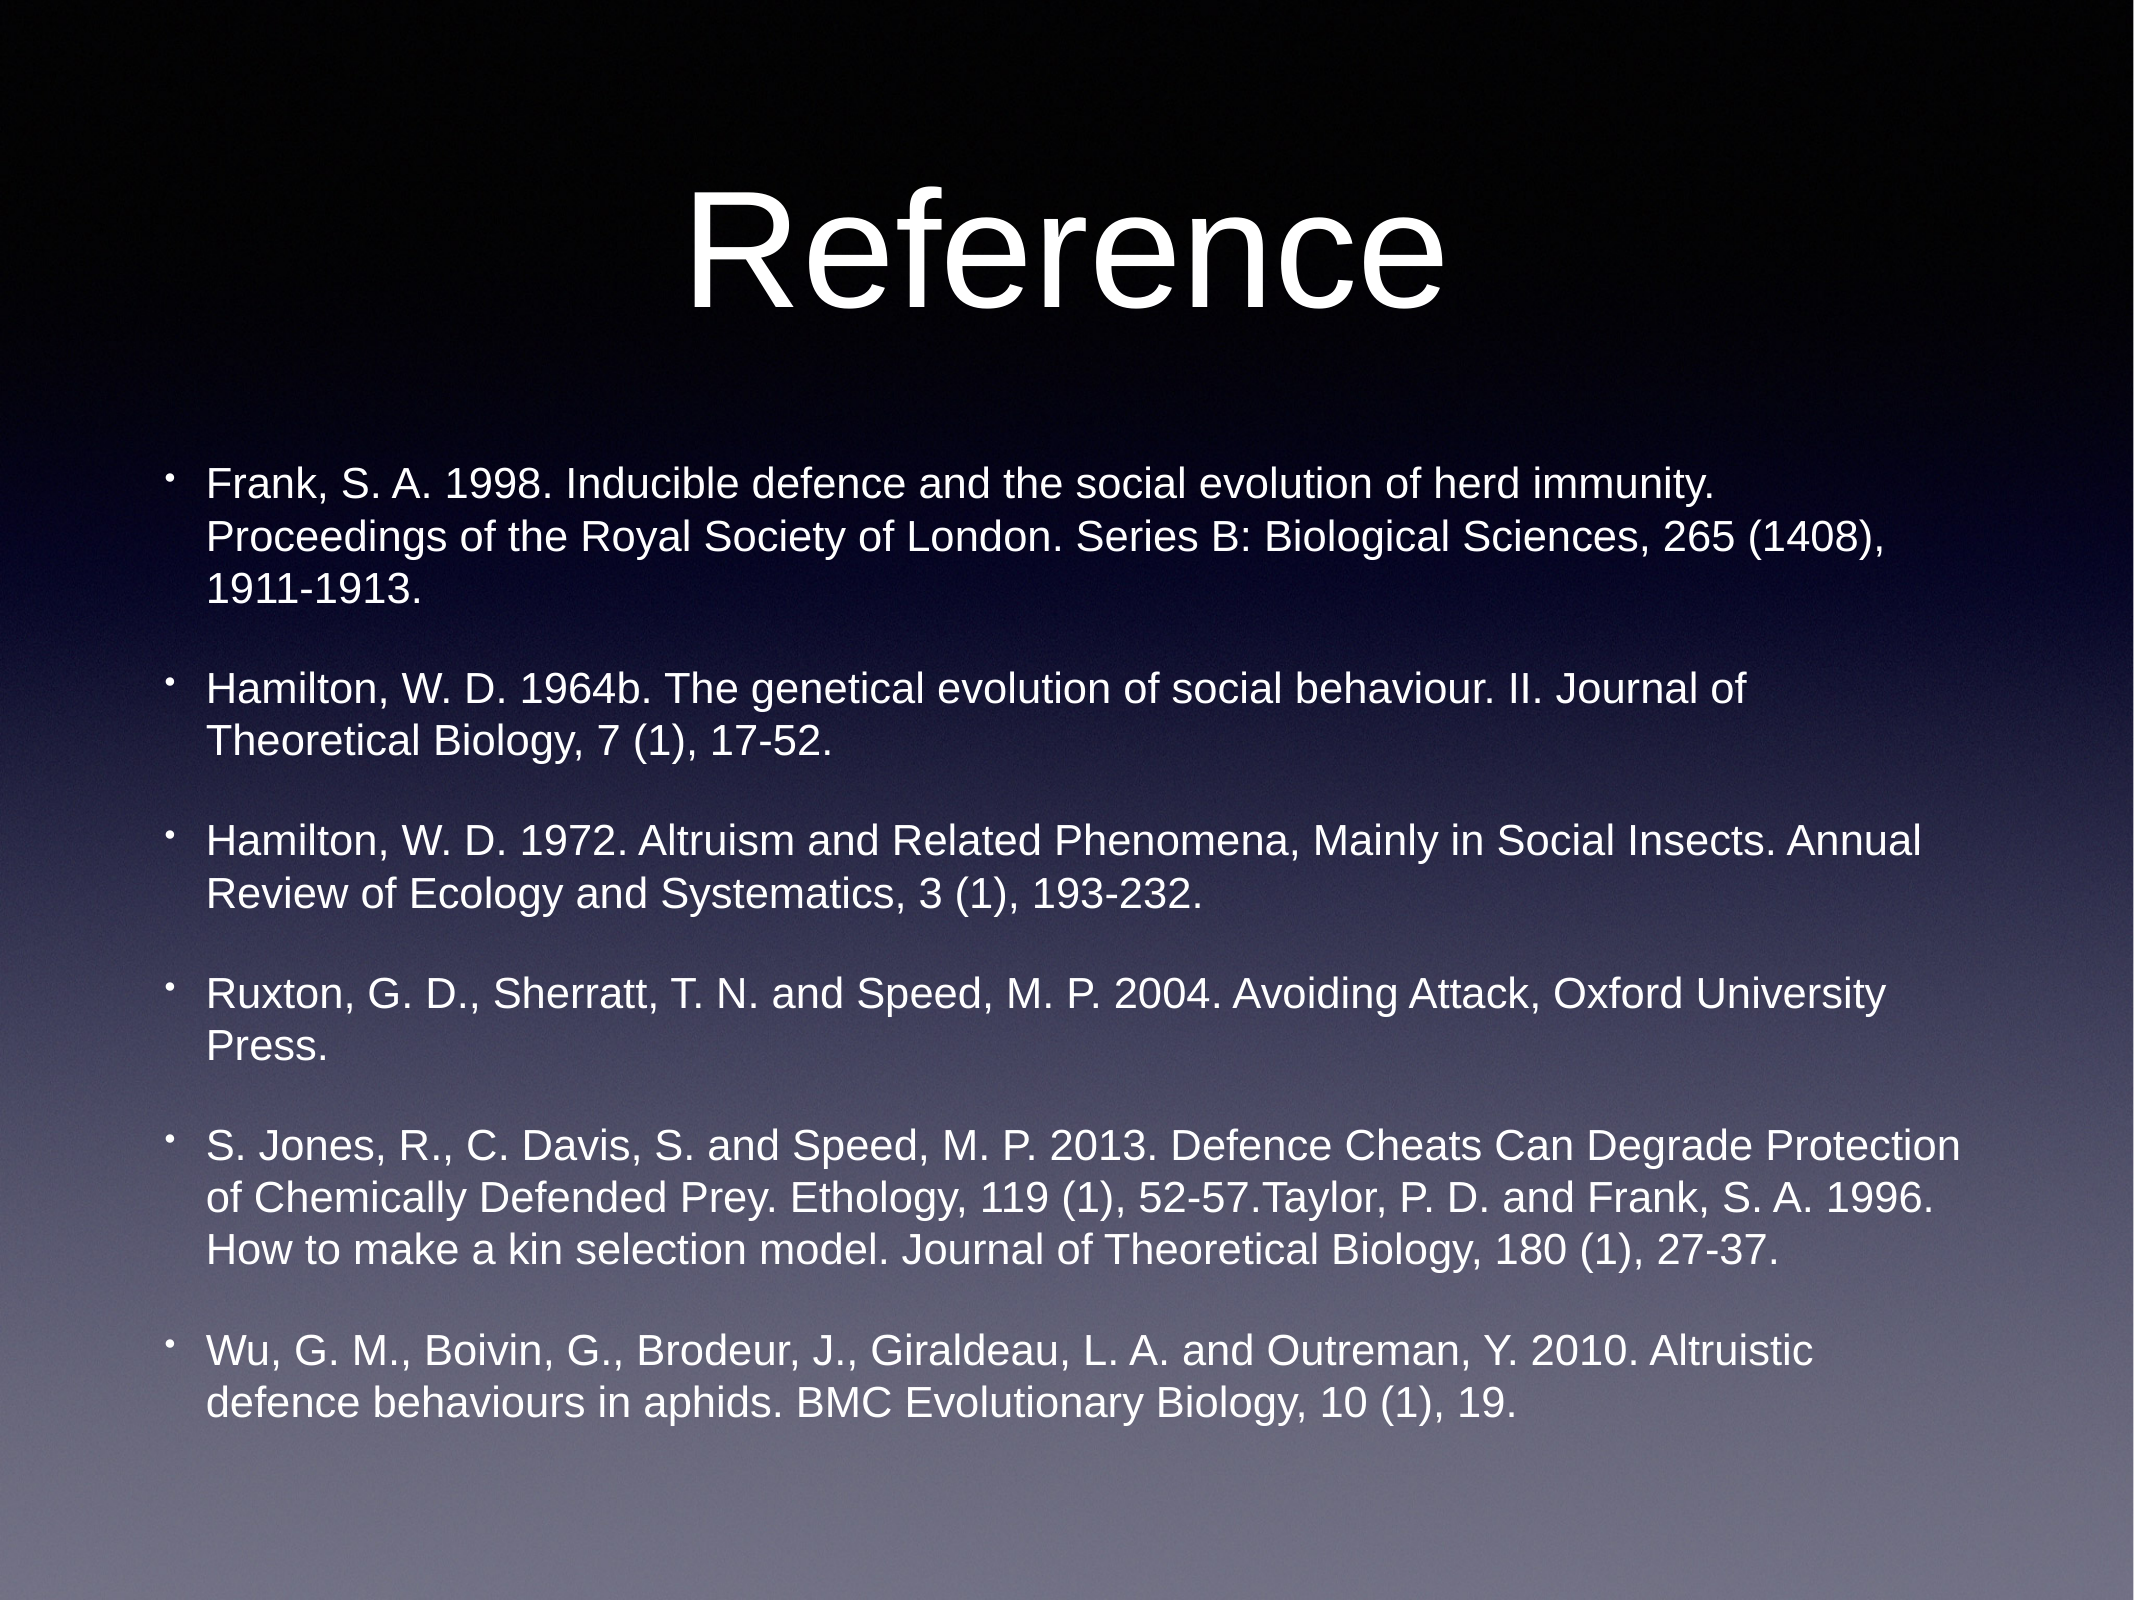

# Reference
Frank, S. A. 1998. Inducible defence and the social evolution of herd immunity. Proceedings of the Royal Society of London. Series B: Biological Sciences, 265 (1408), 1911-1913.
Hamilton, W. D. 1964b. The genetical evolution of social behaviour. II. Journal of Theoretical Biology, 7 (1), 17-52.
Hamilton, W. D. 1972. Altruism and Related Phenomena, Mainly in Social Insects. Annual Review of Ecology and Systematics, 3 (1), 193-232.
Ruxton, G. D., Sherratt, T. N. and Speed, M. P. 2004. Avoiding Attack, Oxford University Press.
S. Jones, R., C. Davis, S. and Speed, M. P. 2013. Defence Cheats Can Degrade Protection of Chemically Defended Prey. Ethology, 119 (1), 52-57.Taylor, P. D. and Frank, S. A. 1996. How to make a kin selection model. Journal of Theoretical Biology, 180 (1), 27-37.
Wu, G. M., Boivin, G., Brodeur, J., Giraldeau, L. A. and Outreman, Y. 2010. Altruistic defence behaviours in aphids. BMC Evolutionary Biology, 10 (1), 19.